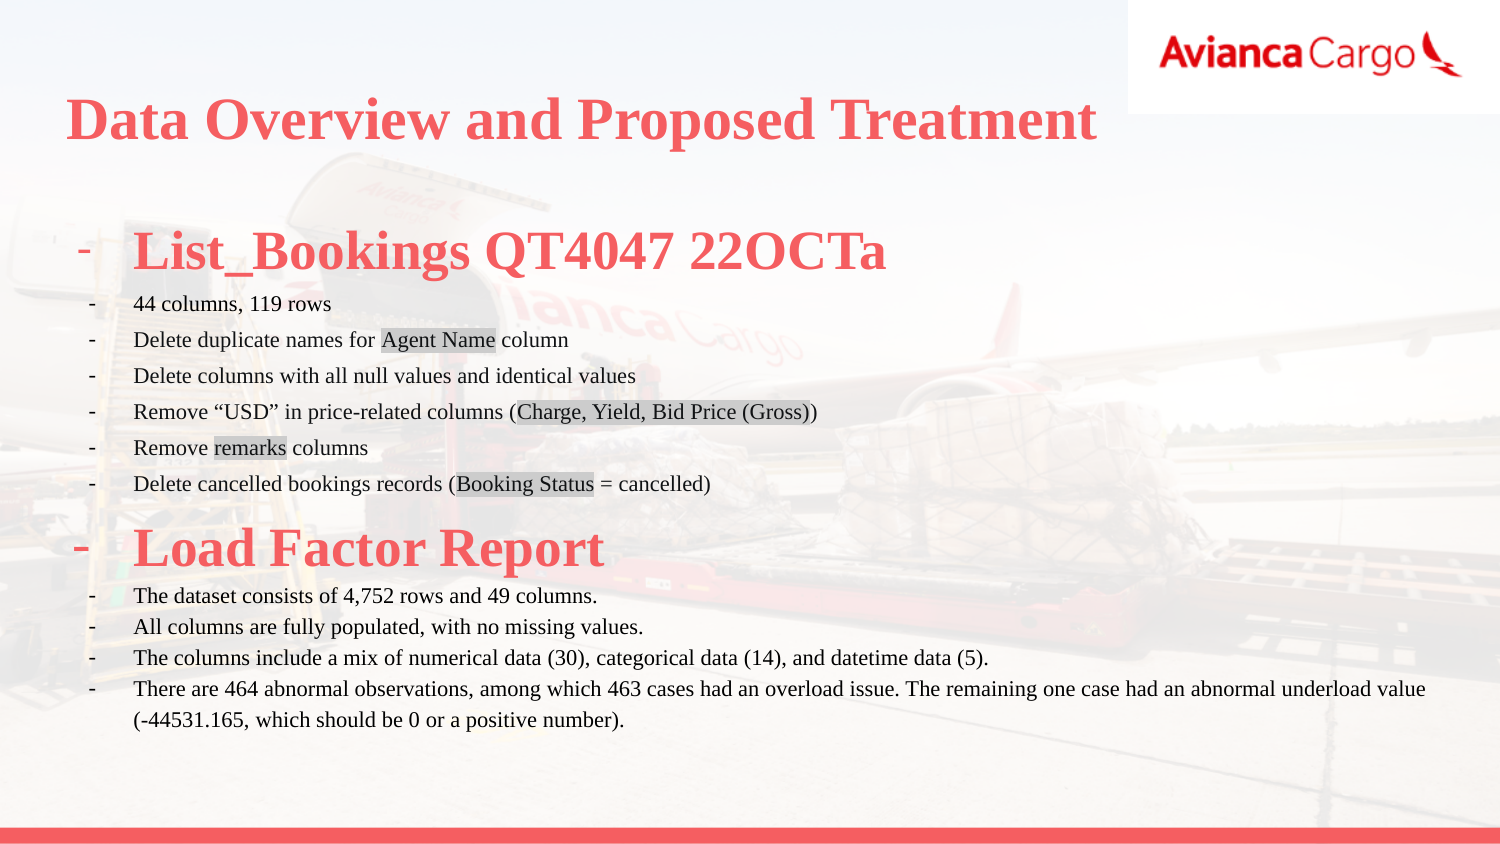

# Data Overview and Proposed Treatment
List_Bookings QT4047 22OCTa
44 columns, 119 rows
Delete duplicate names for Agent Name column
Delete columns with all null values and identical values
Remove “USD” in price-related columns (Charge, Yield, Bid Price (Gross))
Remove remarks columns
Delete cancelled bookings records (Booking Status = cancelled)
Load Factor Report
The dataset consists of 4,752 rows and 49 columns.
All columns are fully populated, with no missing values.
The columns include a mix of numerical data (30), categorical data (14), and datetime data (5).
There are 464 abnormal observations, among which 463 cases had an overload issue. The remaining one case had an abnormal underload value (-44531.165, which should be 0 or a positive number).